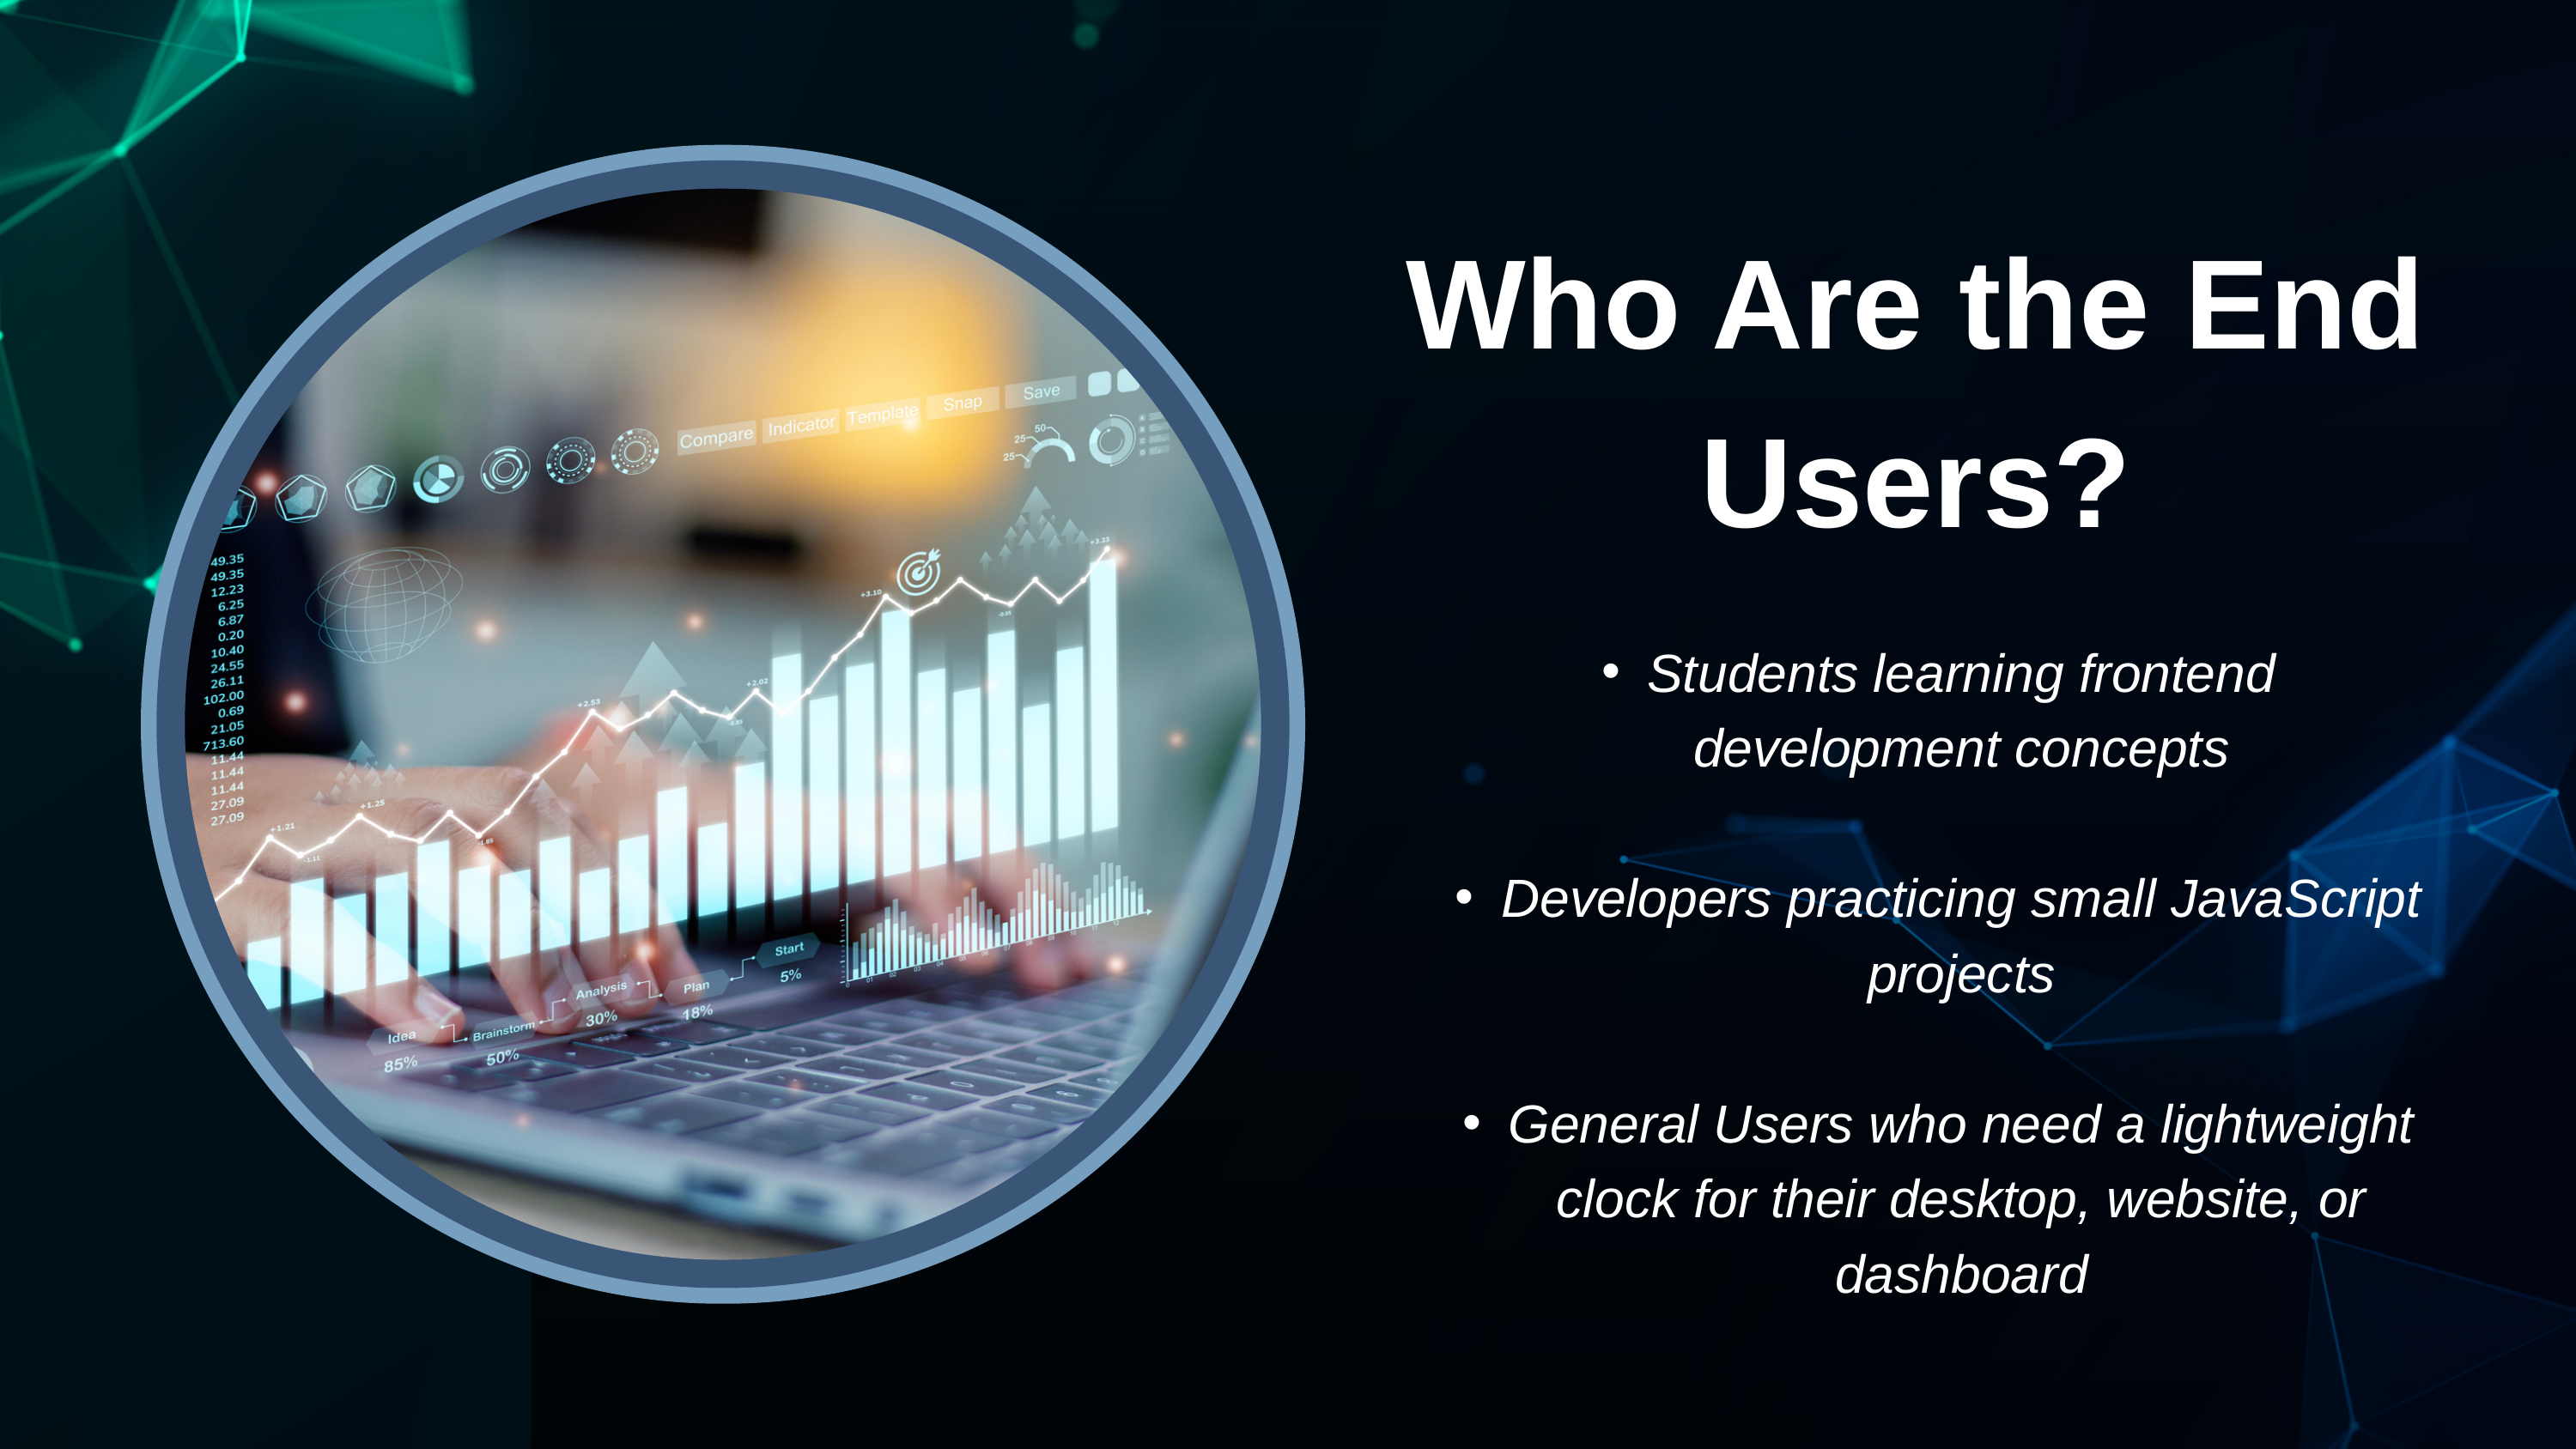

Who Are the End Users?

Students learning frontend development concepts

Developers practicing small JavaScript projects

General Users who need a lightweight clock for their desktop, website, or dashboard